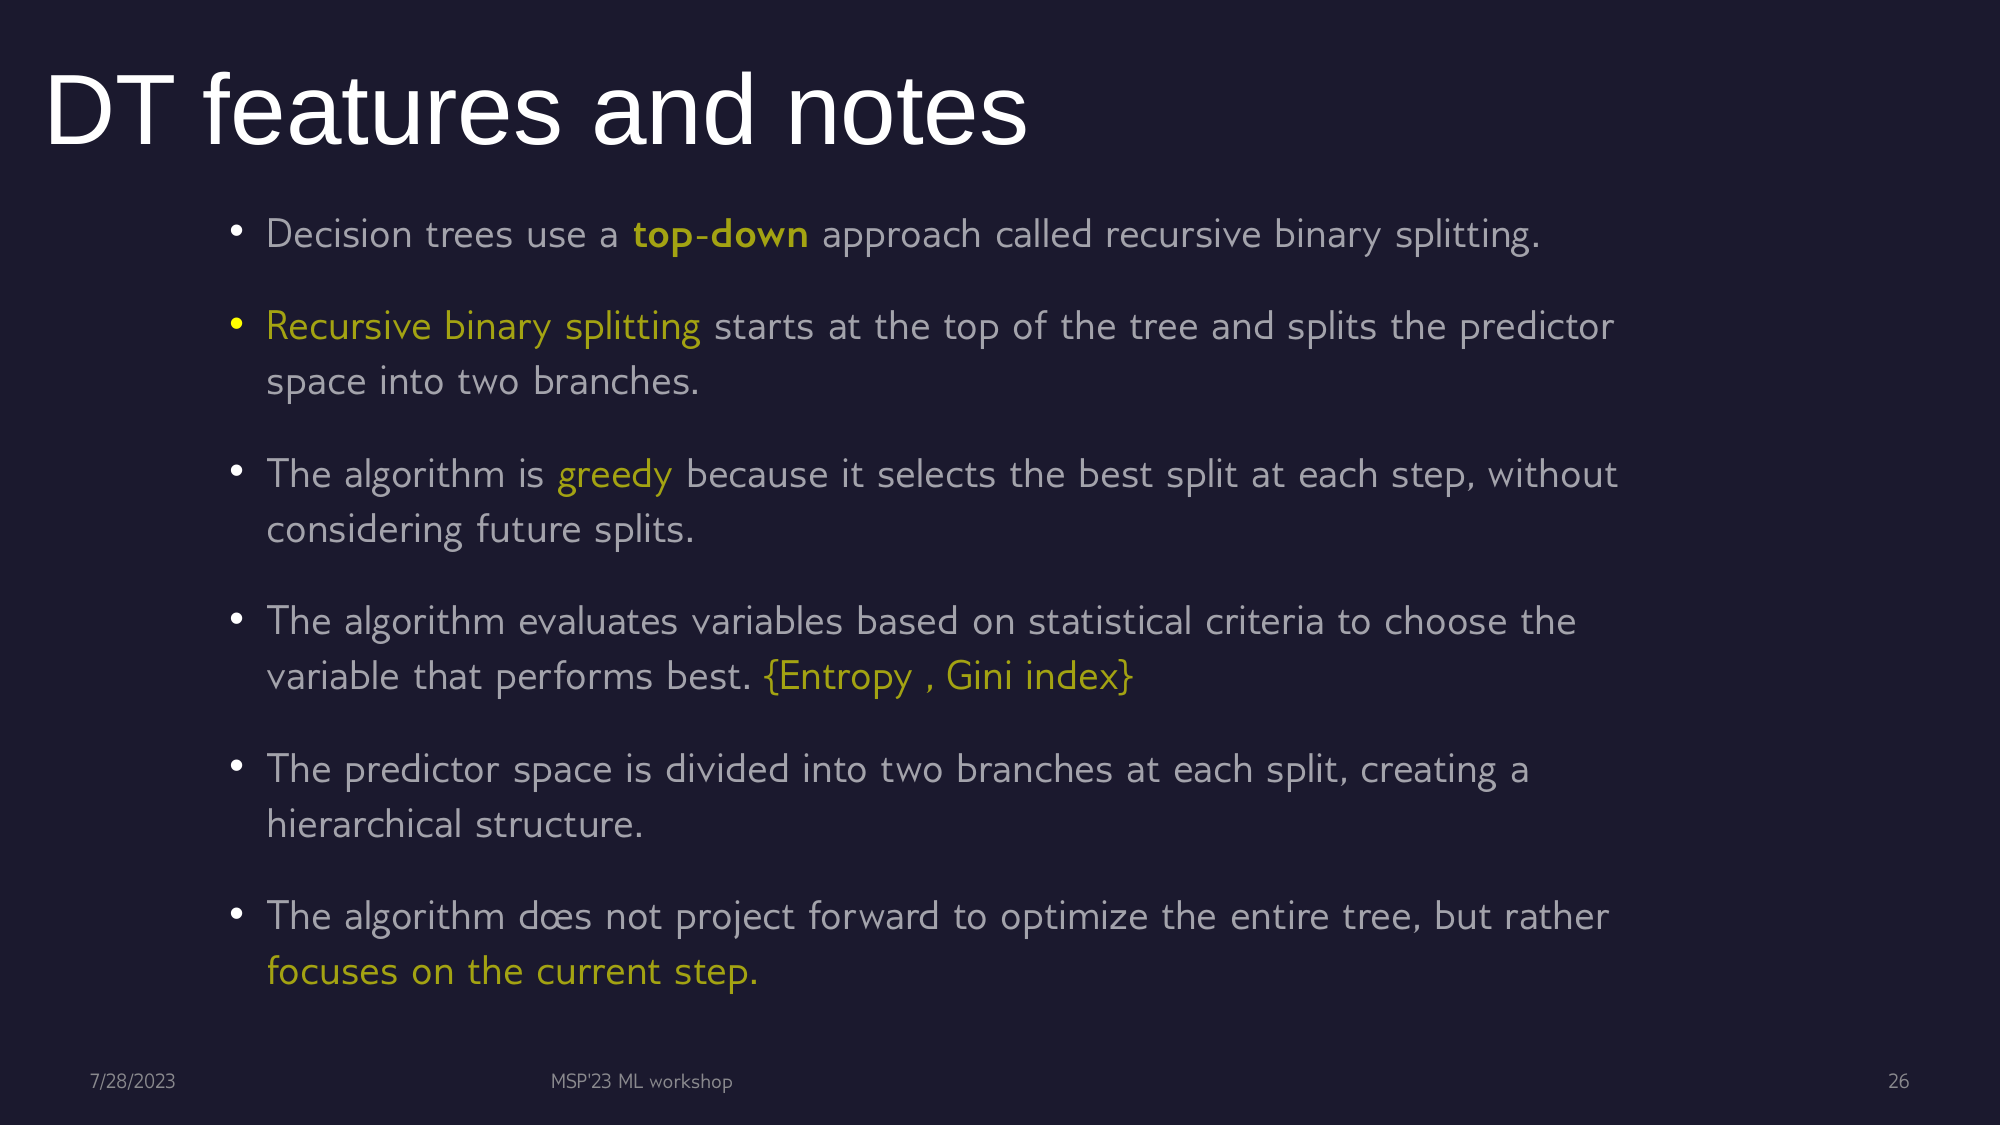

DT features and notes
Decision trees use a top-down approach called recursive binary splitting.
Recursive binary splitting starts at the top of the tree and splits the predictor space into two branches.
The algorithm is greedy because it selects the best split at each step, without considering future splits.
The algorithm evaluates variables based on statistical criteria to choose the variable that performs best. {Entropy , Gini index}
The predictor space is divided into two branches at each split, creating a hierarchical structure.
The algorithm does not project forward to optimize the entire tree, but rather focuses on the current step.
7/28/2023
MSP'23 ML workshop
26